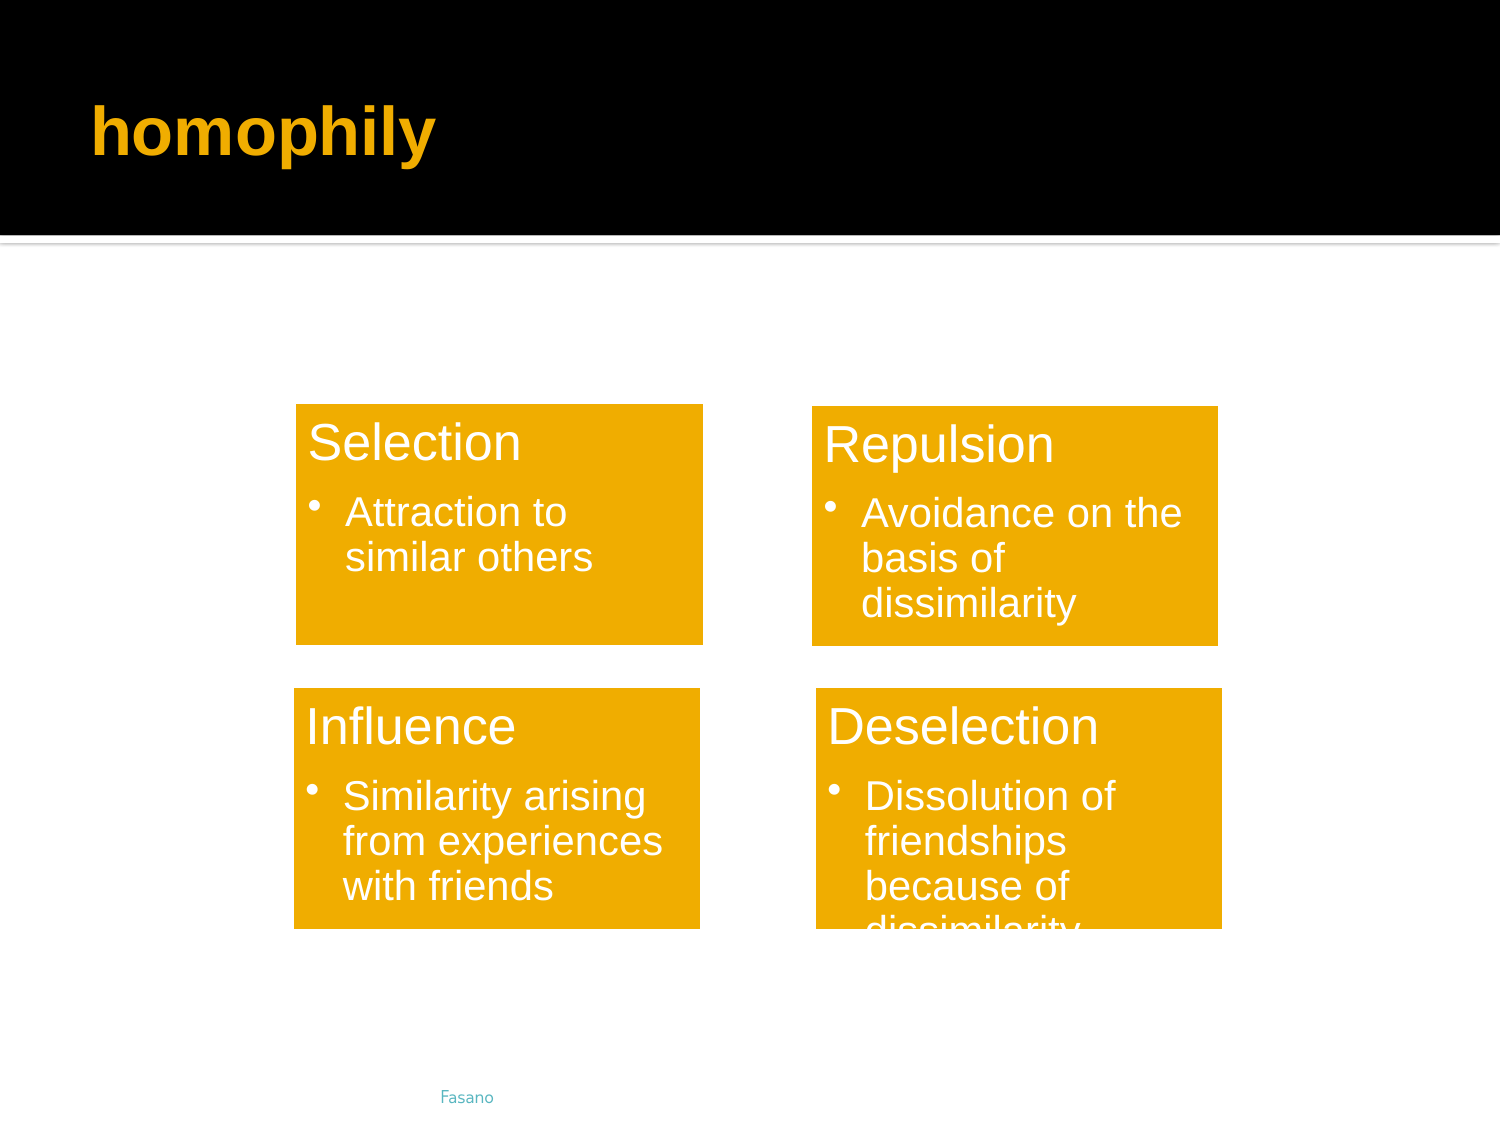

# homophily
Selection
Attraction to similar others
Repulsion
Avoidance on the basis of dissimilarity
Influence
Similarity arising from experiences with friends
Deselection
Dissolution of friendships because of dissimilarity
Fasano